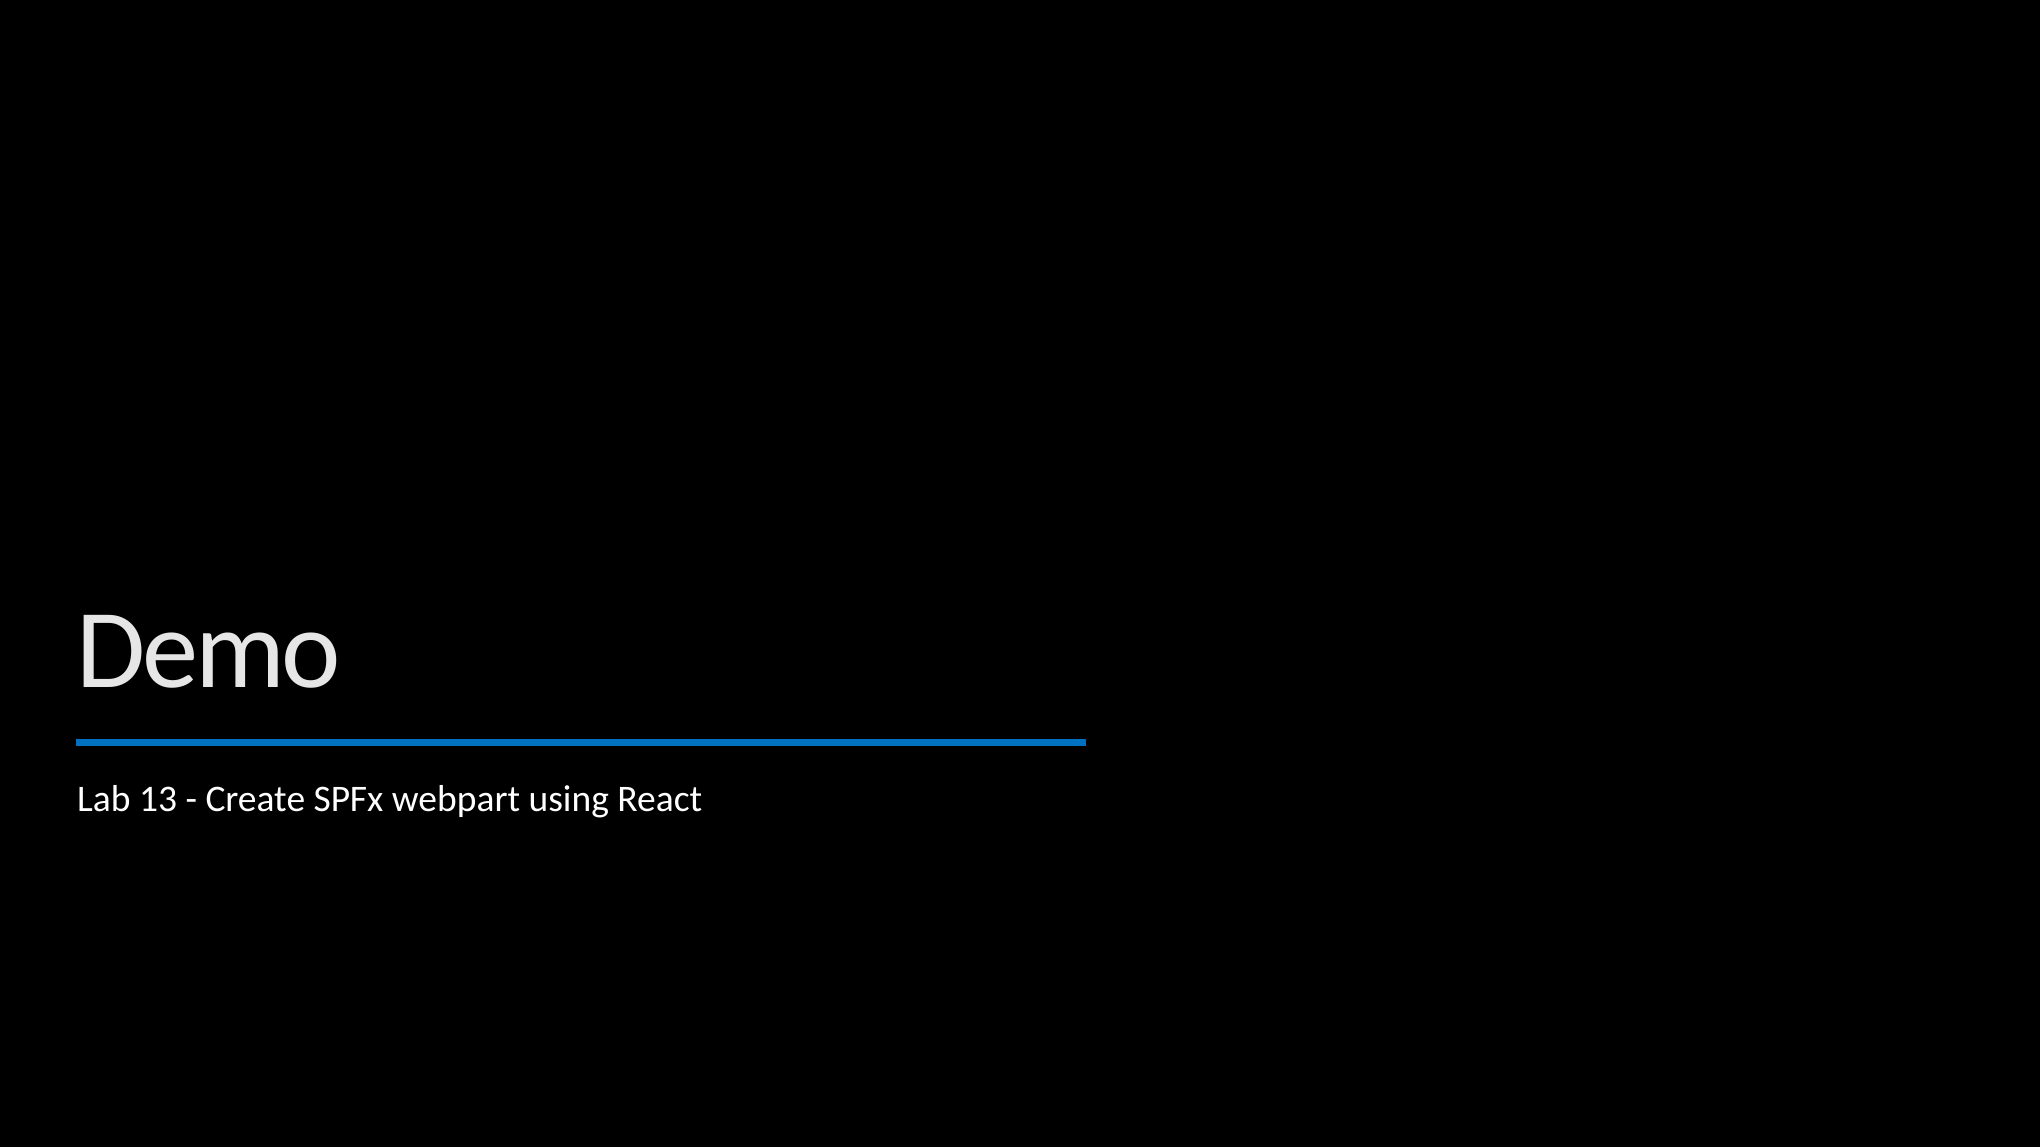

# Demo
Lab 13 - Create SPFx webpart using React